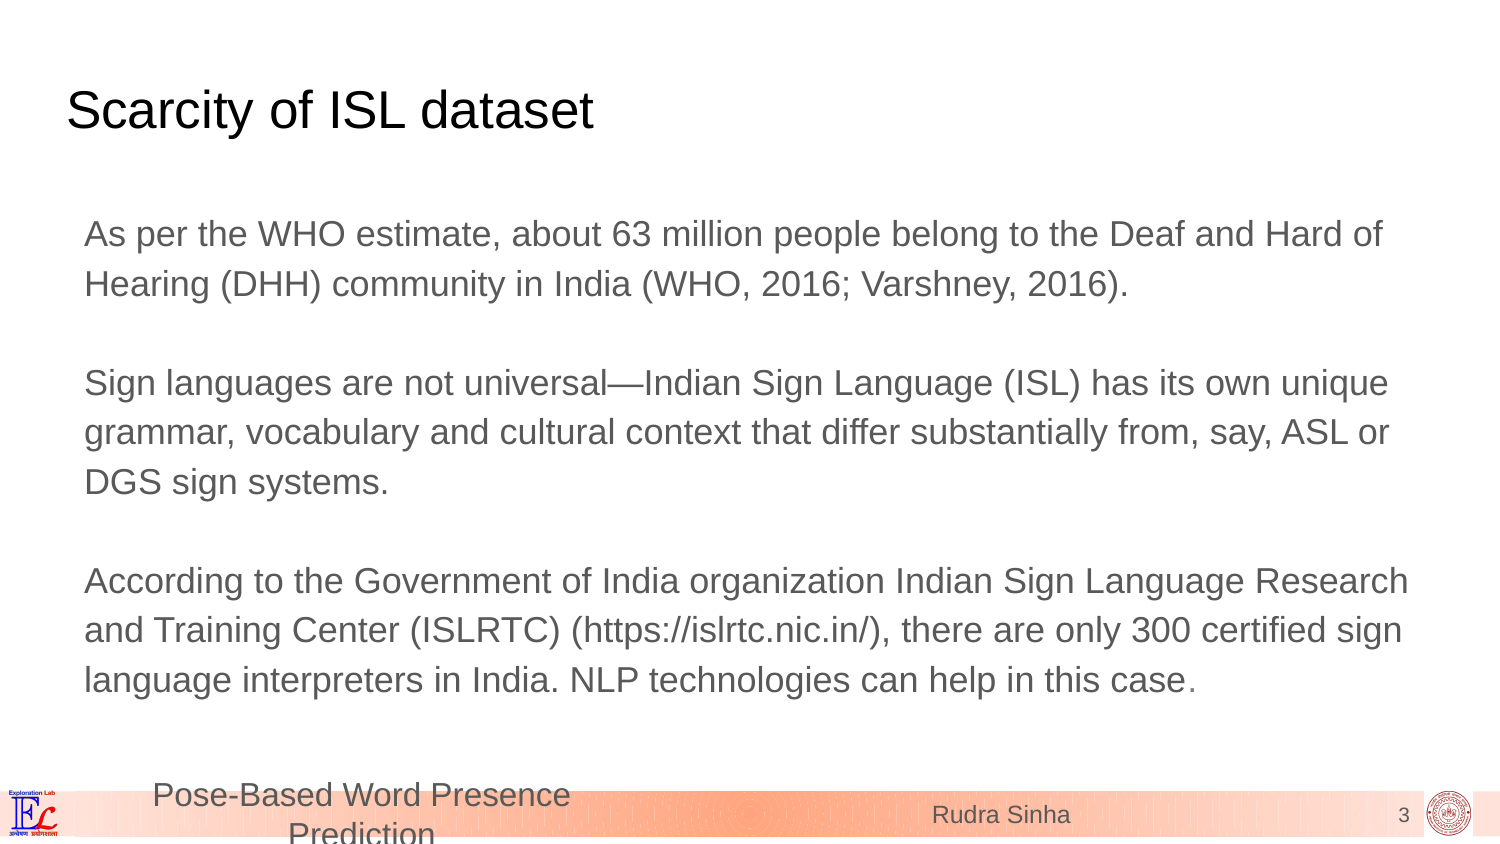

# Scarcity of ISL dataset
As per the WHO estimate, about 63 million people belong to the Deaf and Hard of Hearing (DHH) community in India (WHO, 2016; Varshney, 2016).

Sign languages are not universal—Indian Sign Language (ISL) has its own unique grammar, vocabulary and cultural context that differ substantially from, say, ASL or DGS sign systems.

According to the Government of India organization Indian Sign Language Research and Training Center (ISLRTC) (https://islrtc.nic.in/), there are only 300 certified sign language interpreters in India. NLP technologies can help in this case.
3